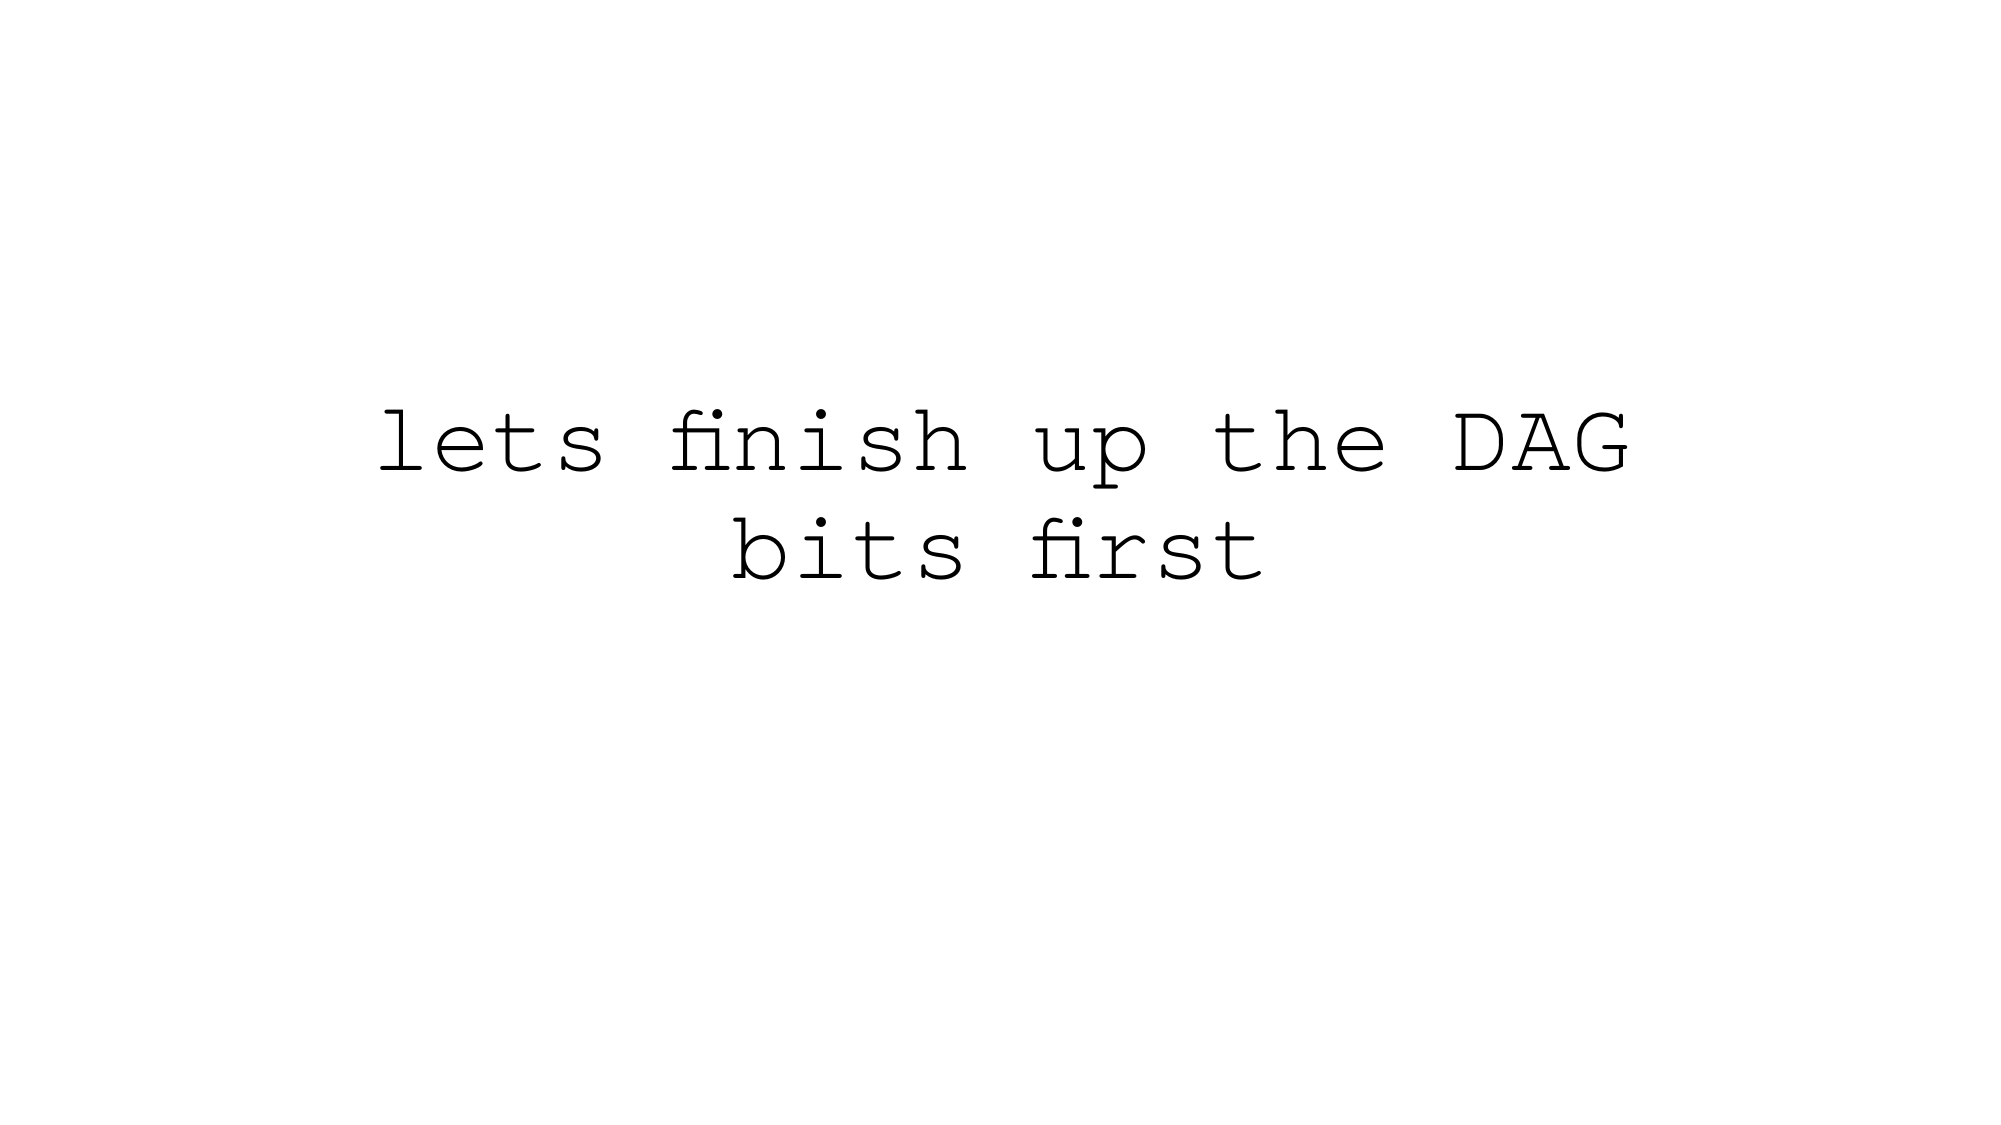

# lets finish up the DAG bits first